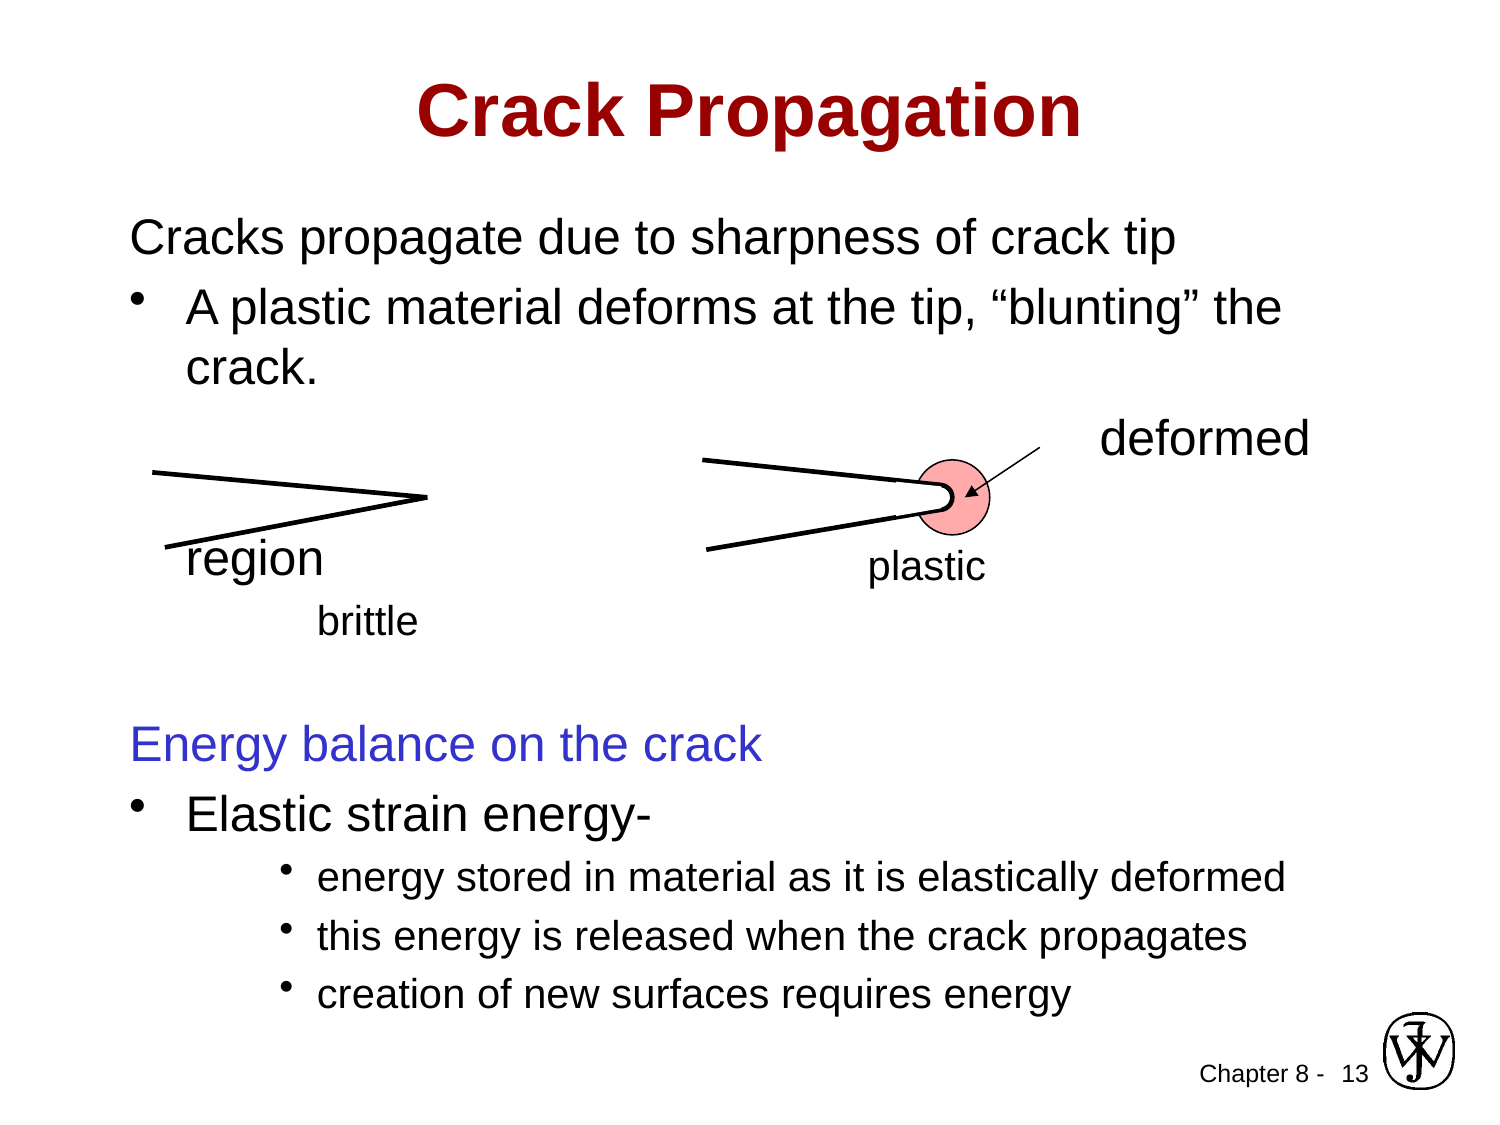

# Crack Propagation
Cracks propagate due to sharpness of crack tip
A plastic material deforms at the tip, “blunting” the crack.
							 deformed 							 region
	brittle

Energy balance on the crack
Elastic strain energy-
energy stored in material as it is elastically deformed
this energy is released when the crack propagates
creation of new surfaces requires energy

plastic
13